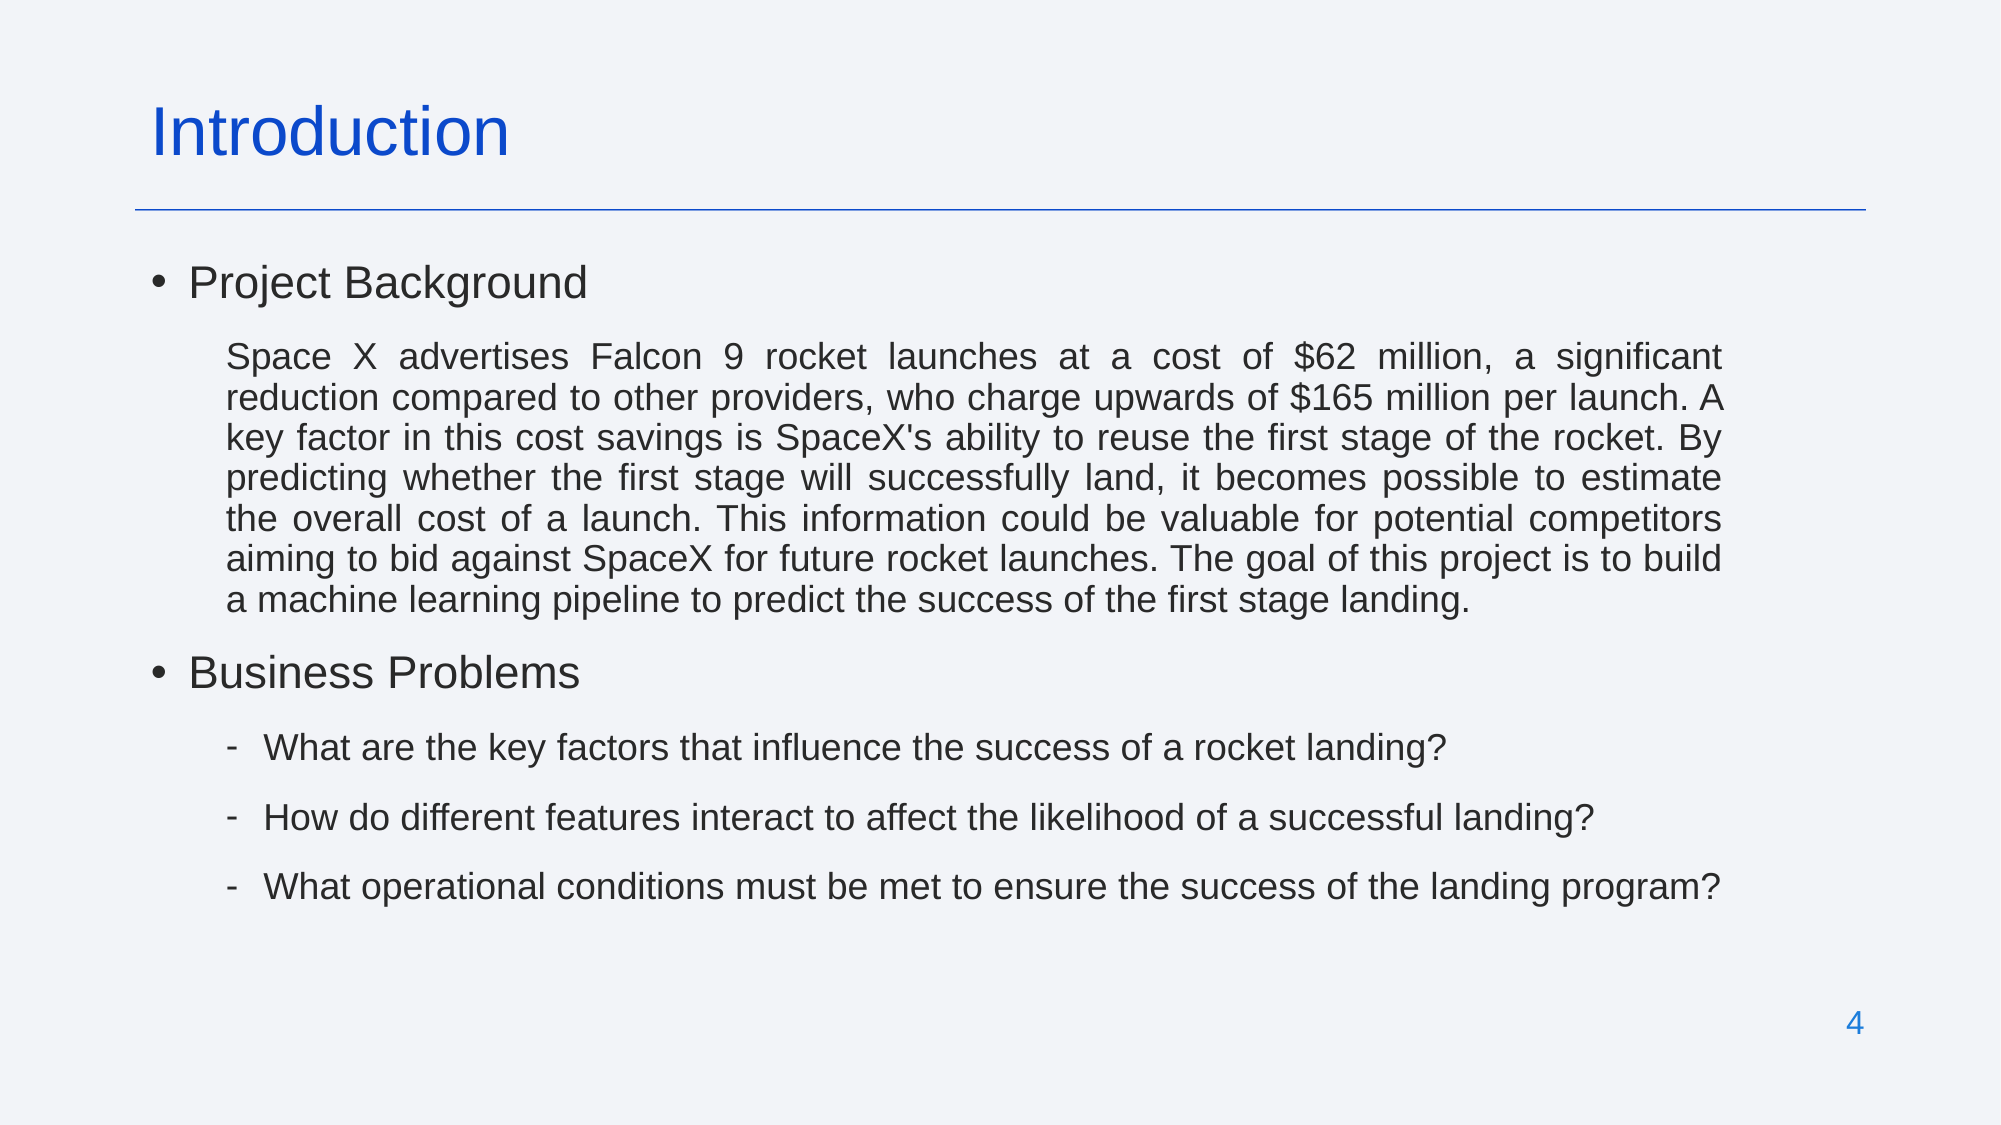

Introduction
Project Background
Space X advertises Falcon 9 rocket launches at a cost of $62 million, a significant reduction compared to other providers, who charge upwards of $165 million per launch. A key factor in this cost savings is SpaceX's ability to reuse the first stage of the rocket. By predicting whether the first stage will successfully land, it becomes possible to estimate the overall cost of a launch. This information could be valuable for potential competitors aiming to bid against SpaceX for future rocket launches. The goal of this project is to build a machine learning pipeline to predict the success of the first stage landing.
Business Problems
What are the key factors that influence the success of a rocket landing?
How do different features interact to affect the likelihood of a successful landing?
What operational conditions must be met to ensure the success of the landing program?
4